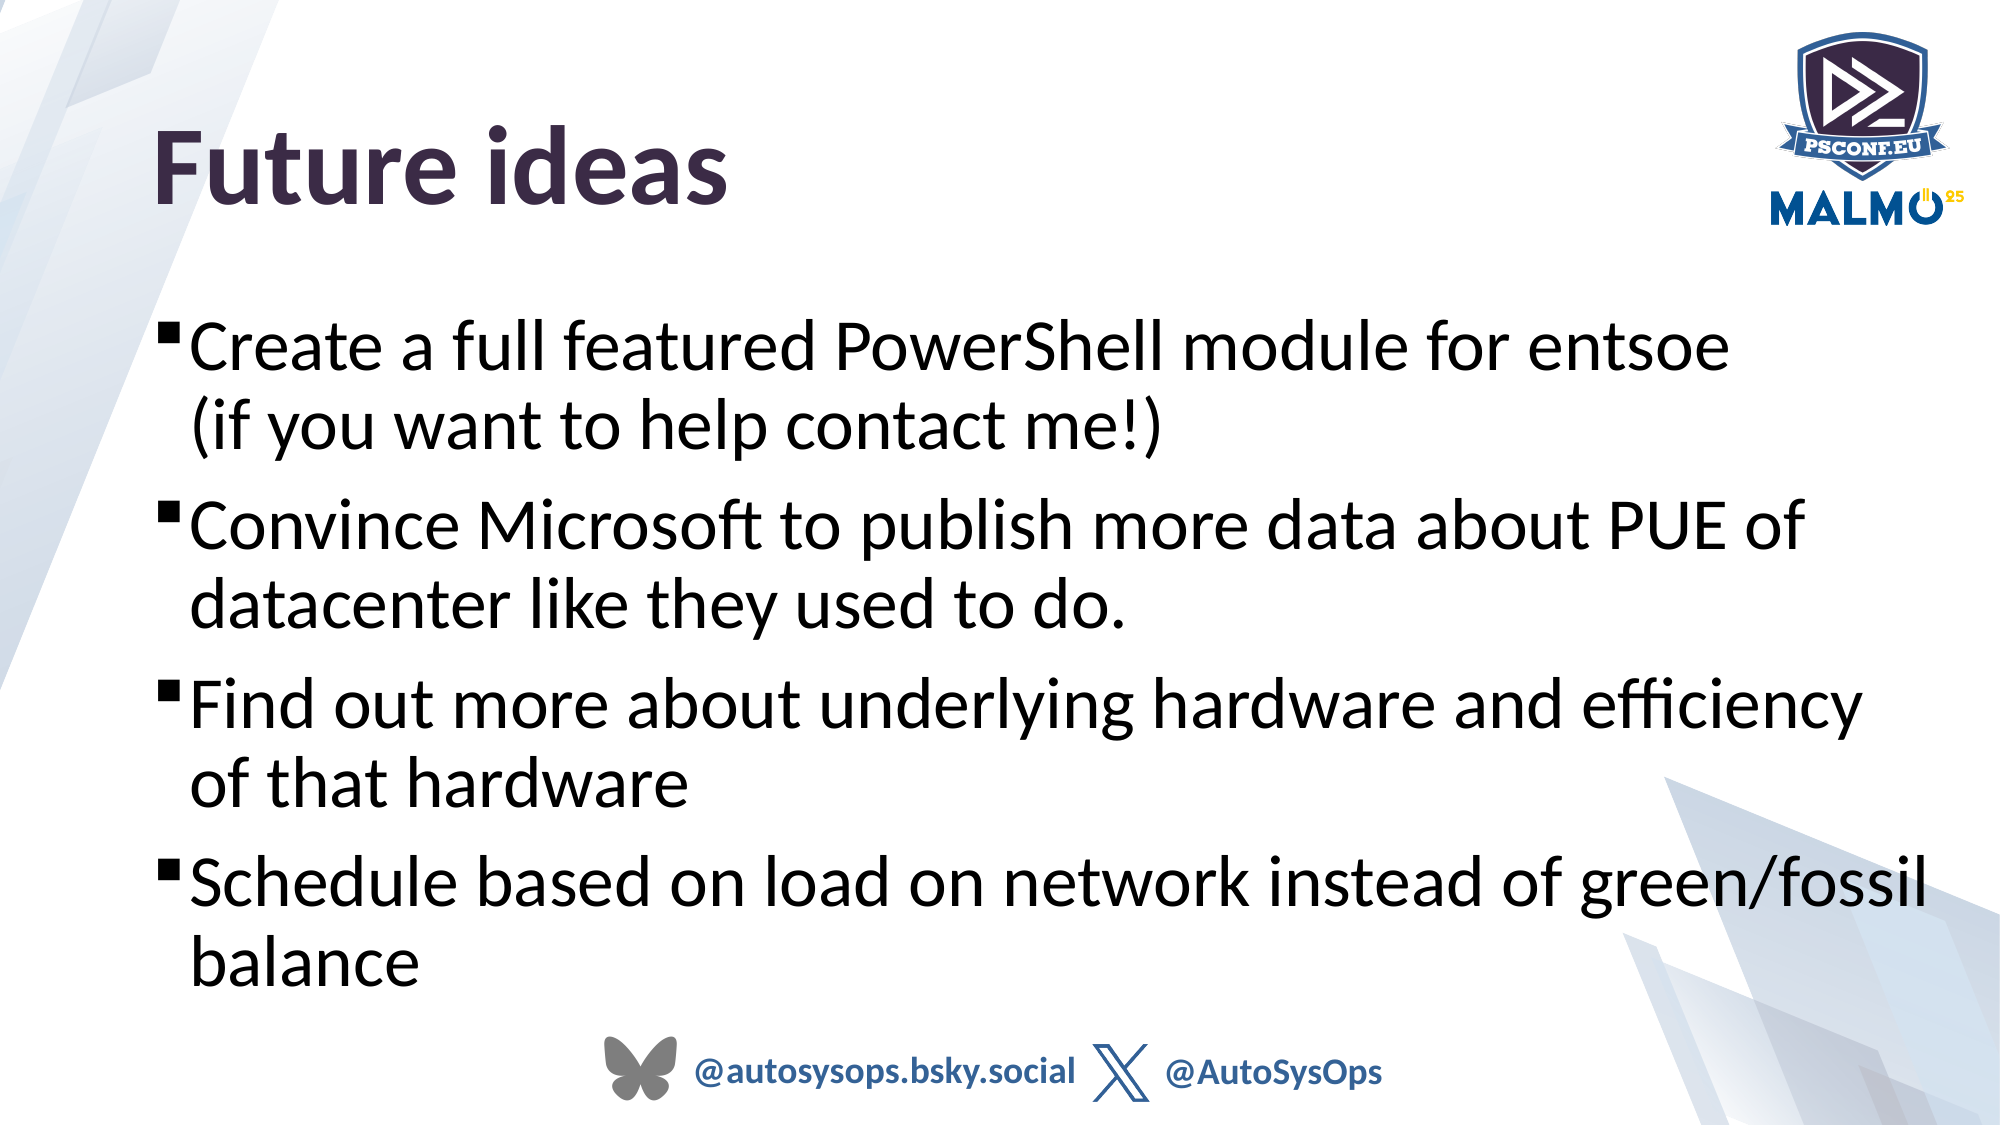

# Future ideas
Create a full featured PowerShell module for entsoe
(if you want to help contact me!)
Convince Microsoft to publish more data about PUE of datacenter like they used to do.
Find out more about underlying hardware and efficiency of that hardware
Schedule based on load on network instead of green/fossil balance